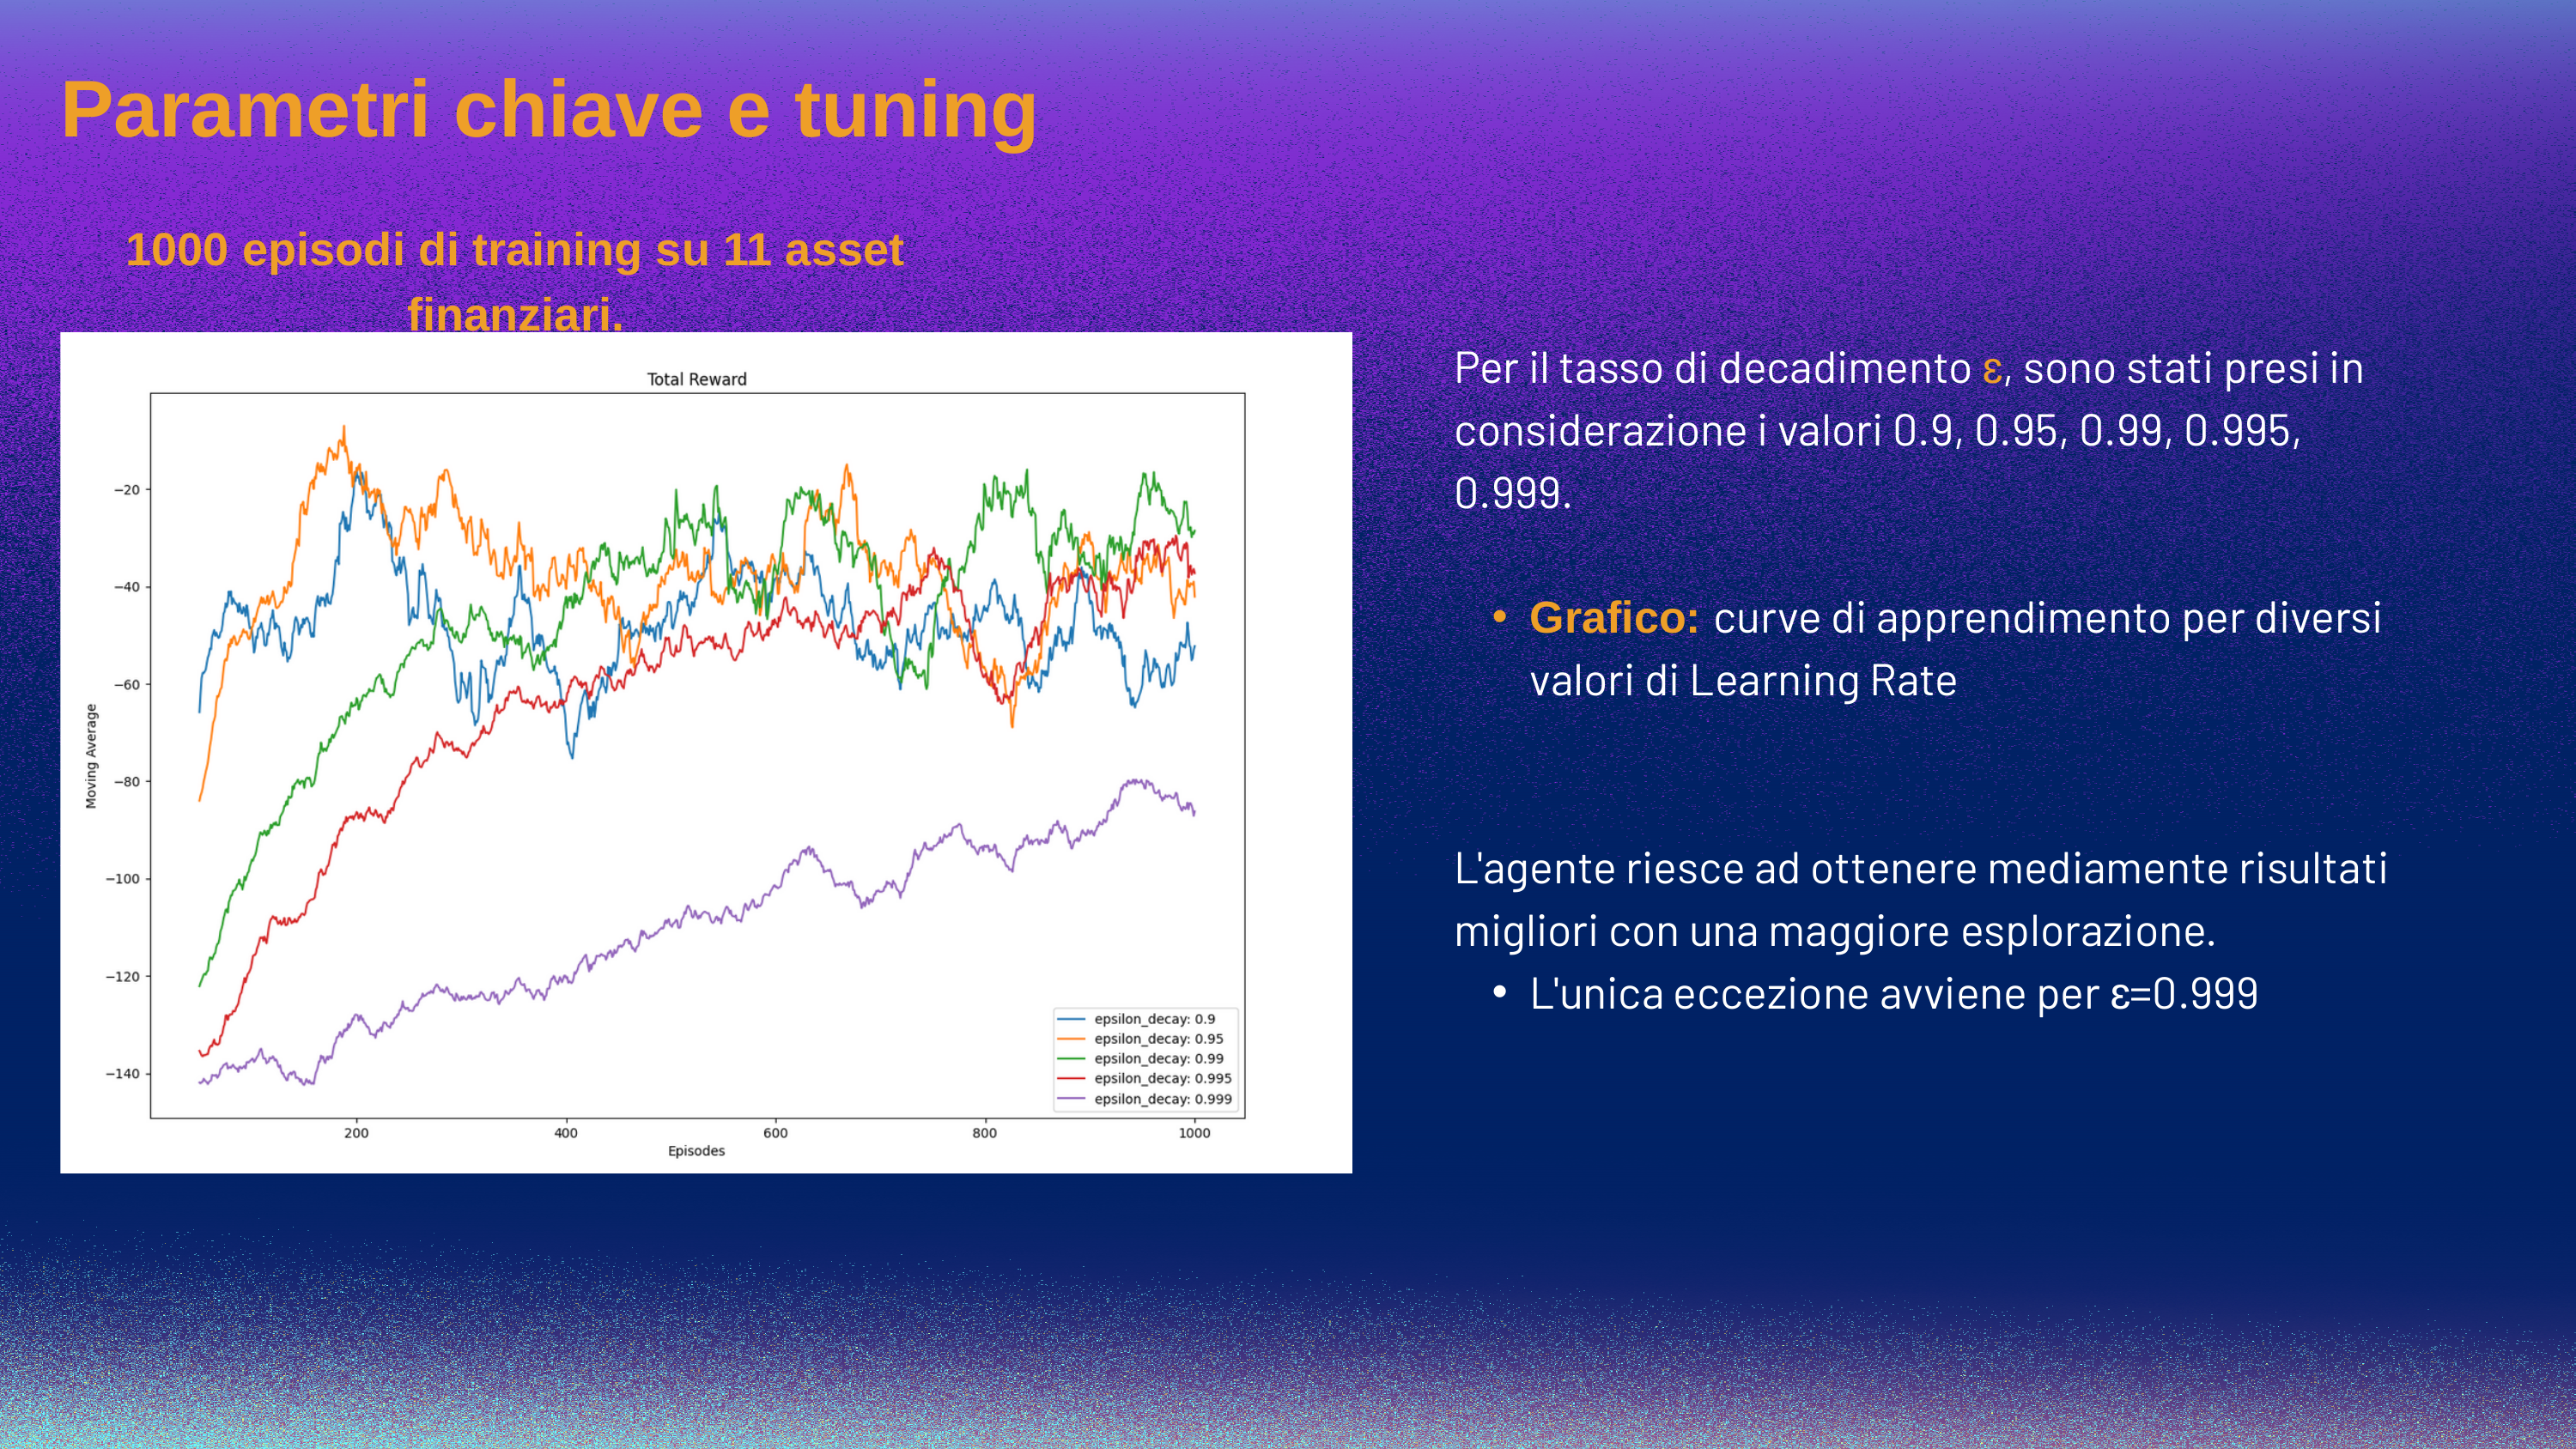

Parametri chiave e tuning
1000 episodi di training su 11 asset finanziari.
Per il tasso di decadimento ɛ, sono stati presi in considerazione i valori 0.9, 0.95, 0.99, 0.995, 0.999.

Grafico: curve di apprendimento per diversi valori di Learning Rate

L'agente riesce ad ottenere mediamente risultati migliori con una maggiore esplorazione.
L'unica eccezione avviene per ɛ=0.999